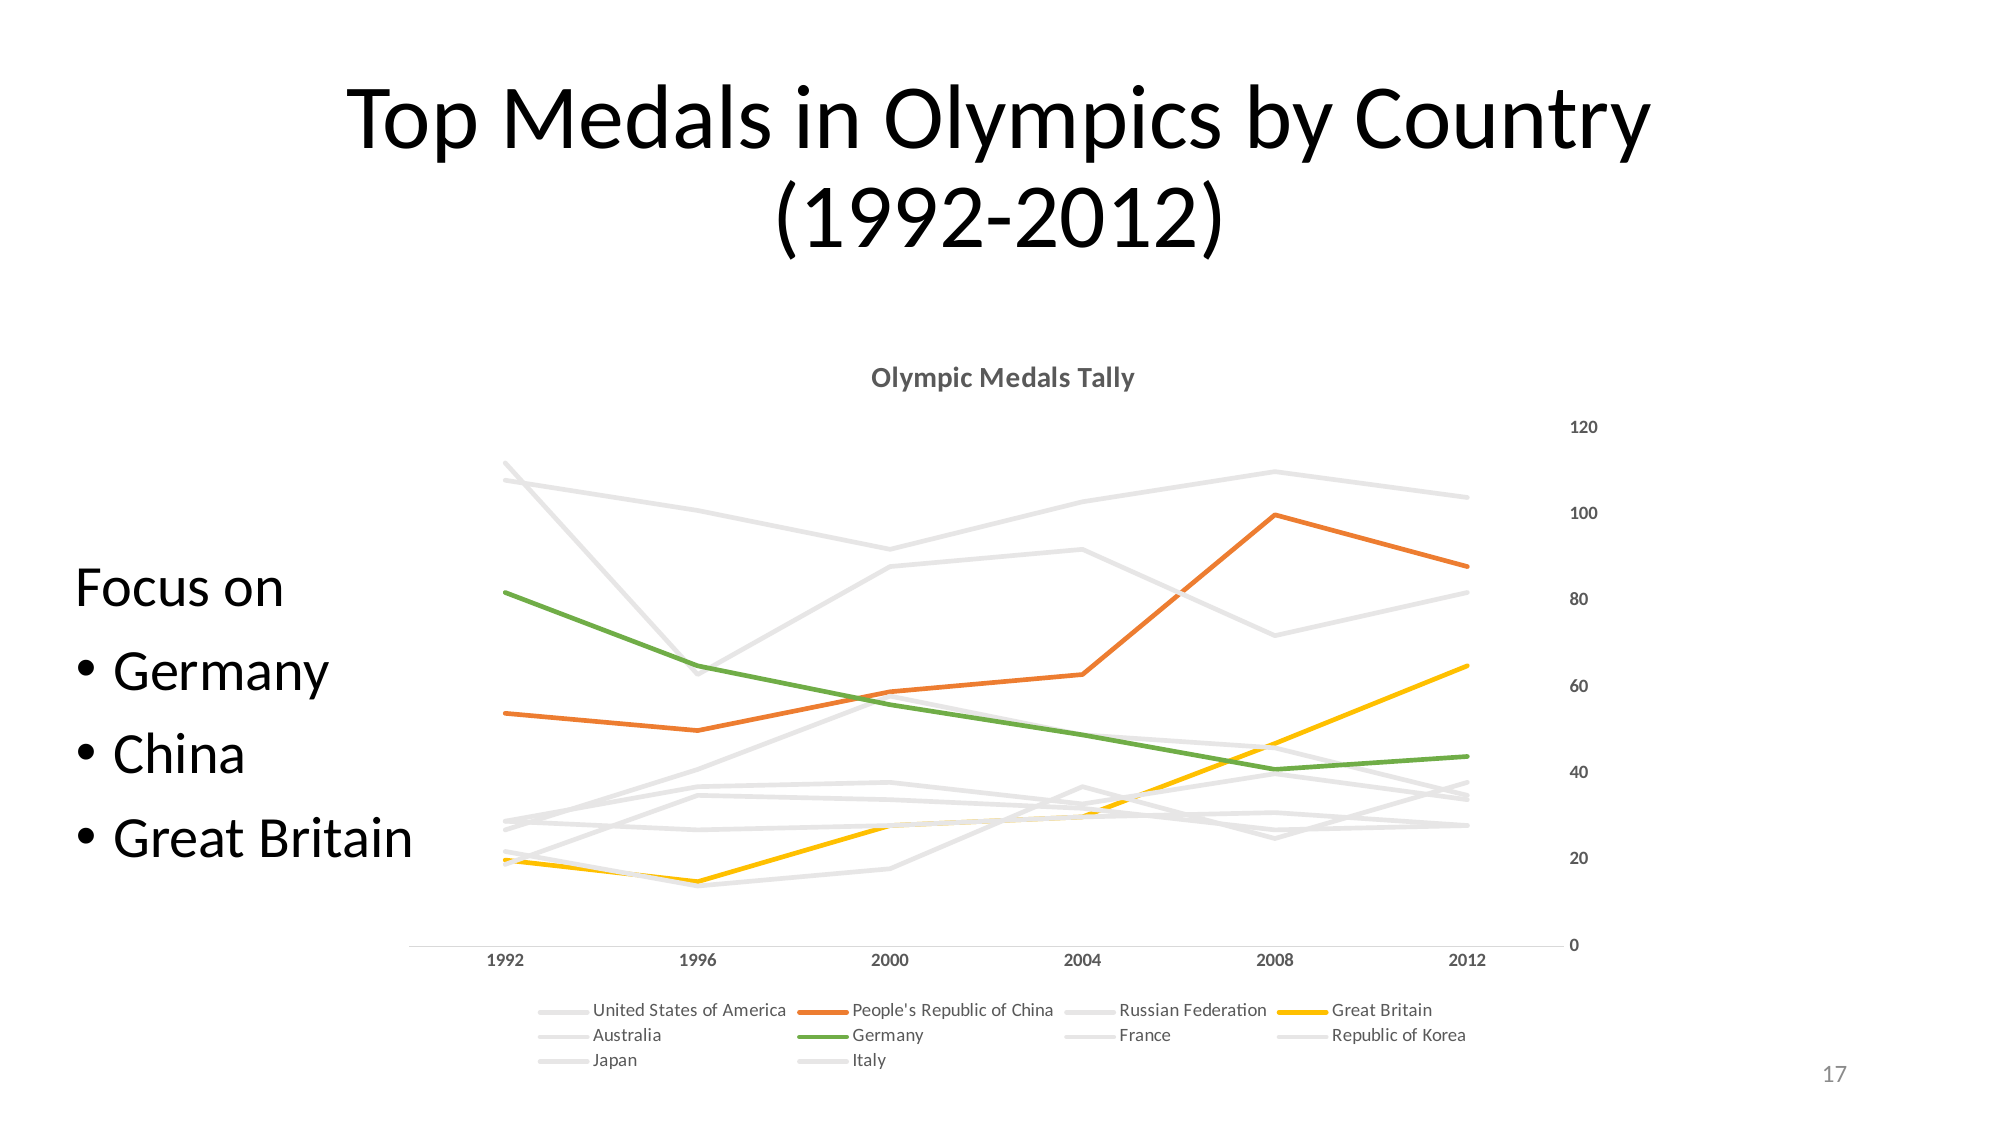

# Top Medals in Olympics by Country (1992-2012)

### Chart: Olympic Medals Tally

| Category | United States of America | People's Republic of China | Russian Federation | Great Britain | Australia | Germany | France | Republic of Korea | Japan | Italy |
|---|---|---|---|---|---|---|---|---|---|---|
| 2012 | 104.0 | 88.0 | 82.0 | 65.0 | 35.0 | 44.0 | 34.0 | 28.0 | 38.0 | 28.0 |
| 2008 | 110.0 | 100.0 | 72.0 | 47.0 | 46.0 | 41.0 | 40.0 | 31.0 | 25.0 | 27.0 |
| 2004 | 103.0 | 63.0 | 92.0 | 30.0 | 49.0 | 49.0 | 33.0 | 30.0 | 37.0 | 32.0 |
| 2000 | 92.0 | 59.0 | 88.0 | 28.0 | 58.0 | 56.0 | 38.0 | 28.0 | 18.0 | 34.0 |
| 1996 | 101.0 | 50.0 | 63.0 | 15.0 | 41.0 | 65.0 | 37.0 | 27.0 | 14.0 | 35.0 |
| 1992 | 108.0 | 54.0 | 112.0 | 20.0 | 27.0 | 82.0 | 29.0 | 29.0 | 22.0 | 19.0 |
Focus on
Germany
China
Great Britain
17